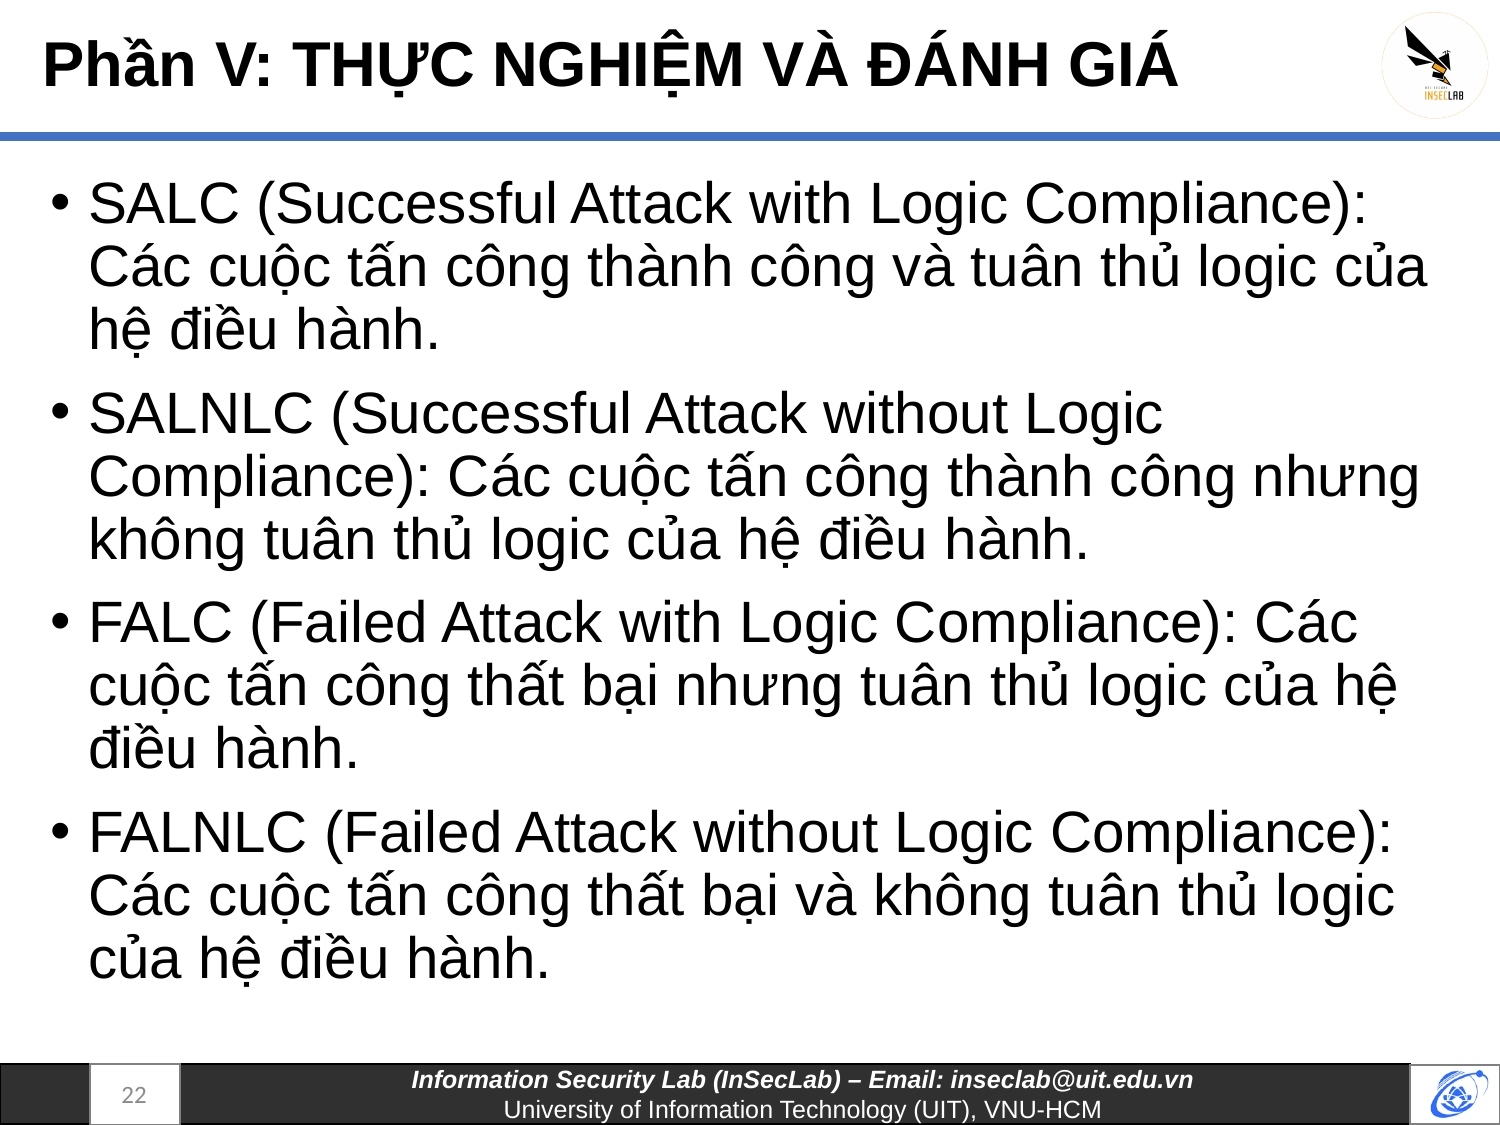

# Phần V: THỰC NGHIỆM VÀ ĐÁNH GIÁ
SALC (Successful Attack with Logic Compliance): Các cuộc tấn công thành công và tuân thủ logic của hệ điều hành.
SALNLC (Successful Attack without Logic Compliance): Các cuộc tấn công thành công nhưng không tuân thủ logic của hệ điều hành.
FALC (Failed Attack with Logic Compliance): Các cuộc tấn công thất bại nhưng tuân thủ logic của hệ điều hành.
FALNLC (Failed Attack without Logic Compliance): Các cuộc tấn công thất bại và không tuân thủ logic của hệ điều hành.

22